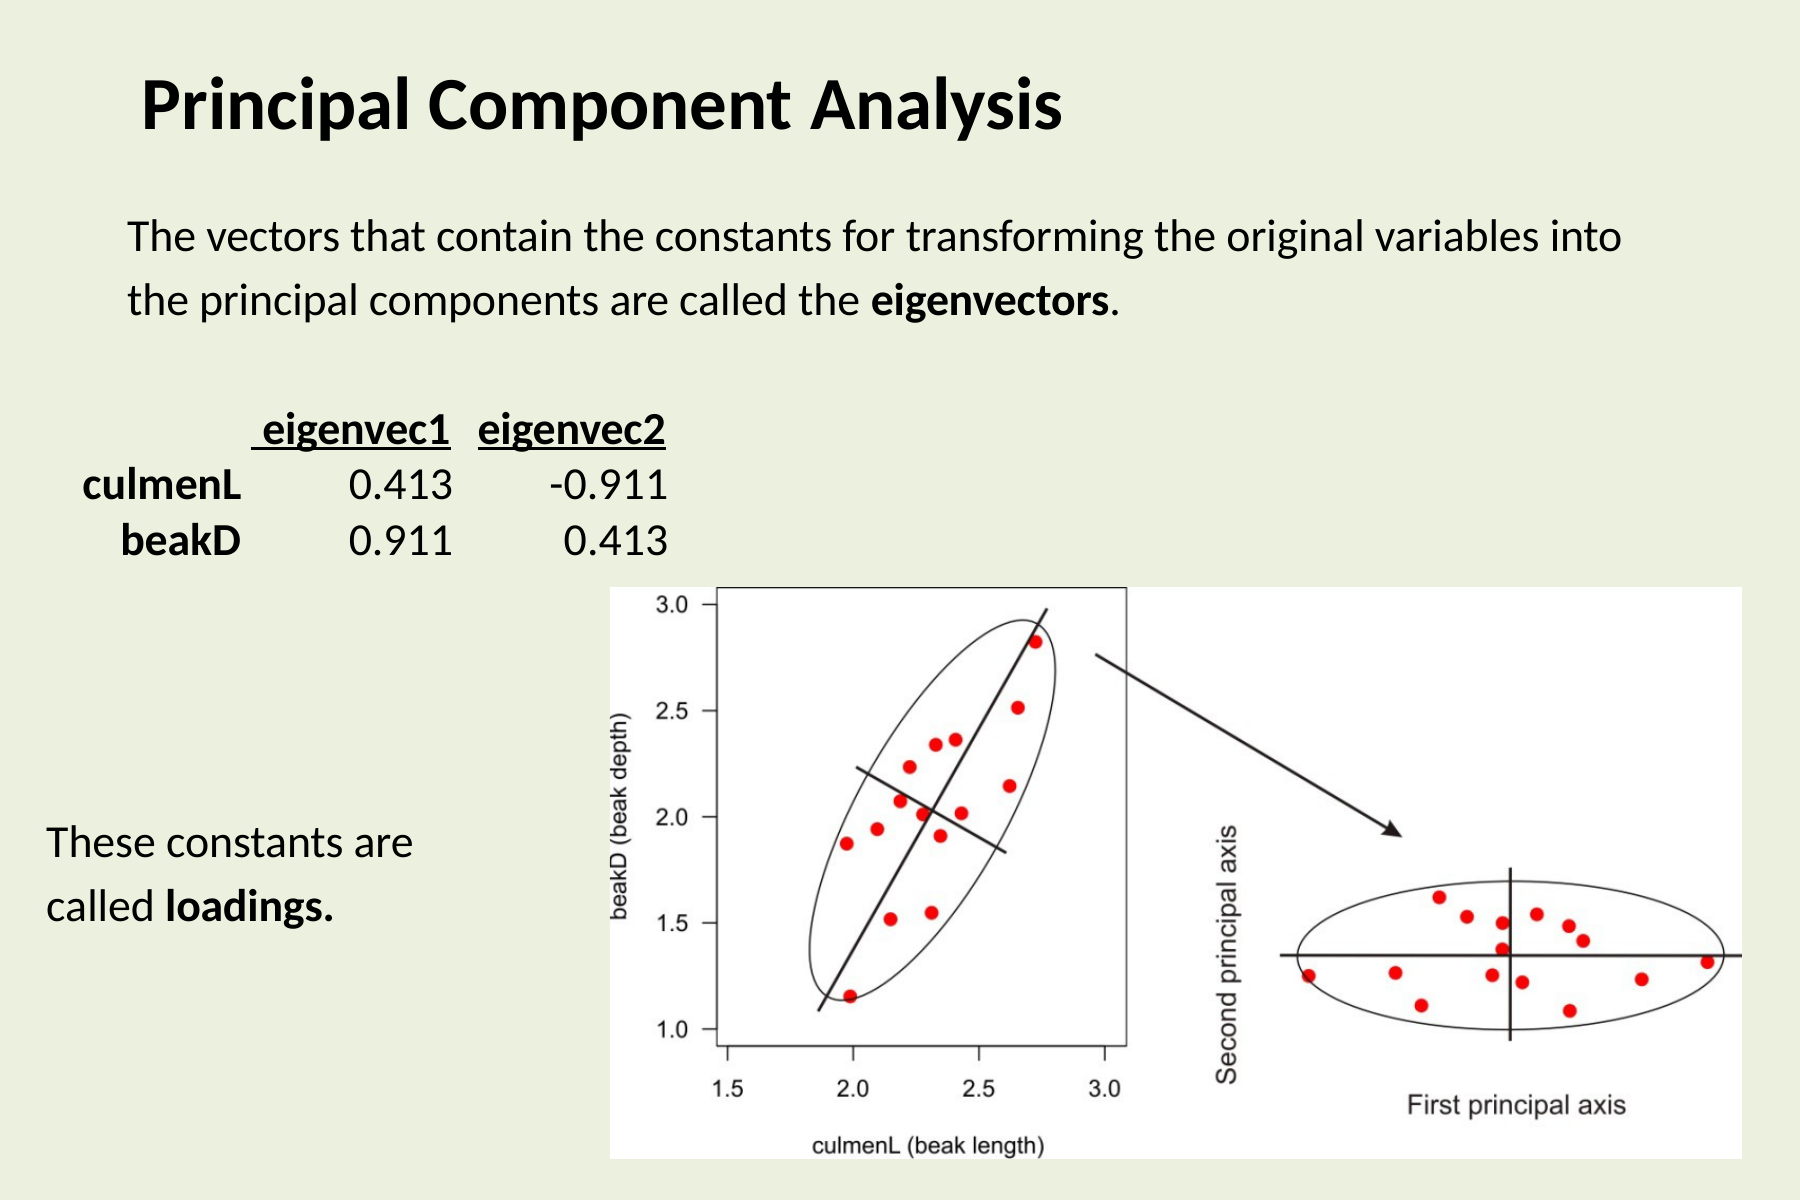

Principal Component Analysis
The vectors that contain the constants for transforming the original variables into  the principal components are called the eigenvectors.
 eigenvec1	eigenvec2
| culmenL | 0.413 | -0.911 |
| --- | --- | --- |
| beakD | 0.911 | 0.413 |

These constants are called loadings.